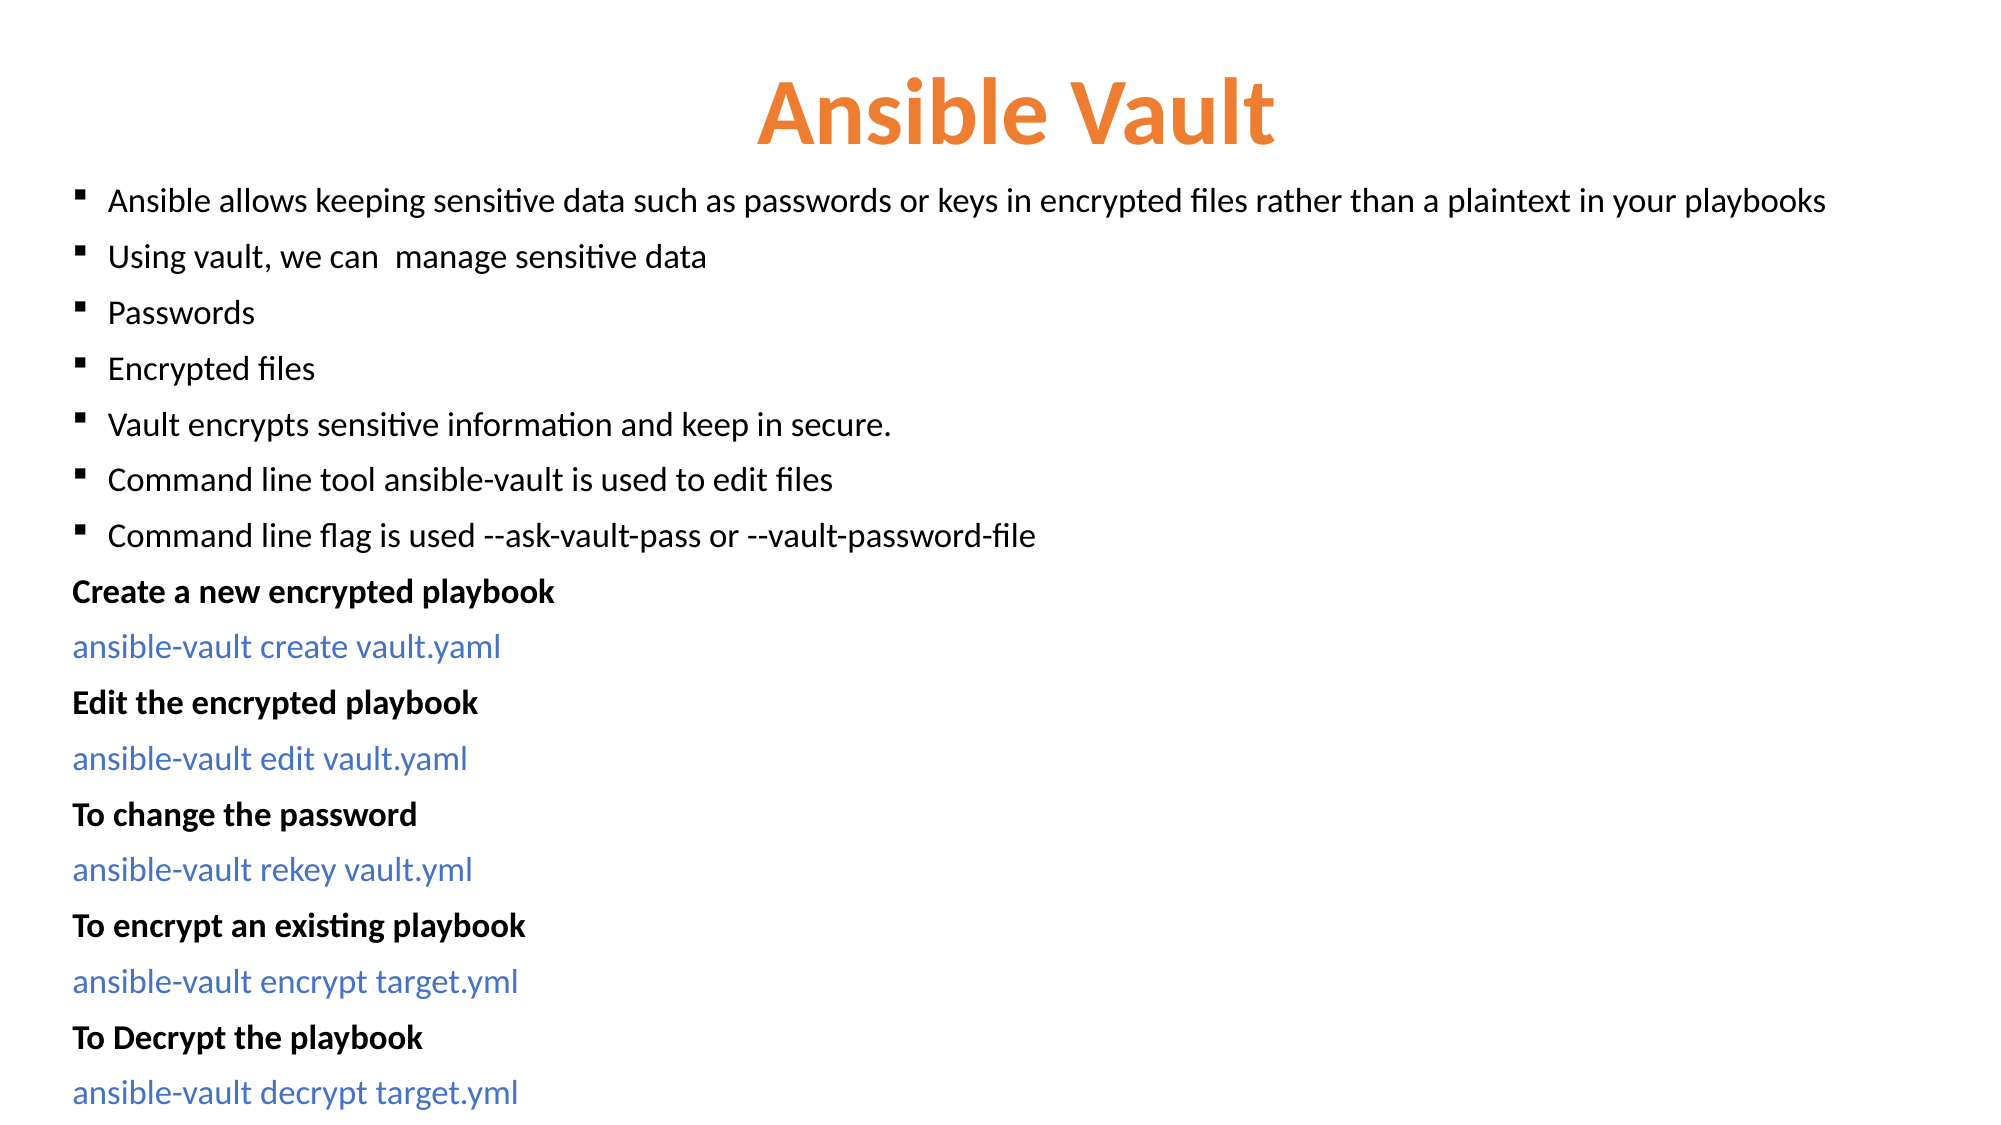

Ansible Vault
Ansible allows keeping sensitive data such as passwords or keys in encrypted files rather than a plaintext in your playbooks
Using vault, we can  manage sensitive data
Passwords
Encrypted files
Vault encrypts sensitive information and keep in secure.
Command line tool ansible-vault is used to edit files
Command line flag is used --ask-vault-pass or --vault-password-file
Create a new encrypted playbook
ansible-vault create vault.yaml
Edit the encrypted playbook
ansible-vault edit vault.yaml
To change the password
ansible-vault rekey vault.yml
To encrypt an existing playbook
ansible-vault encrypt target.yml
To Decrypt the playbook
ansible-vault decrypt target.yml